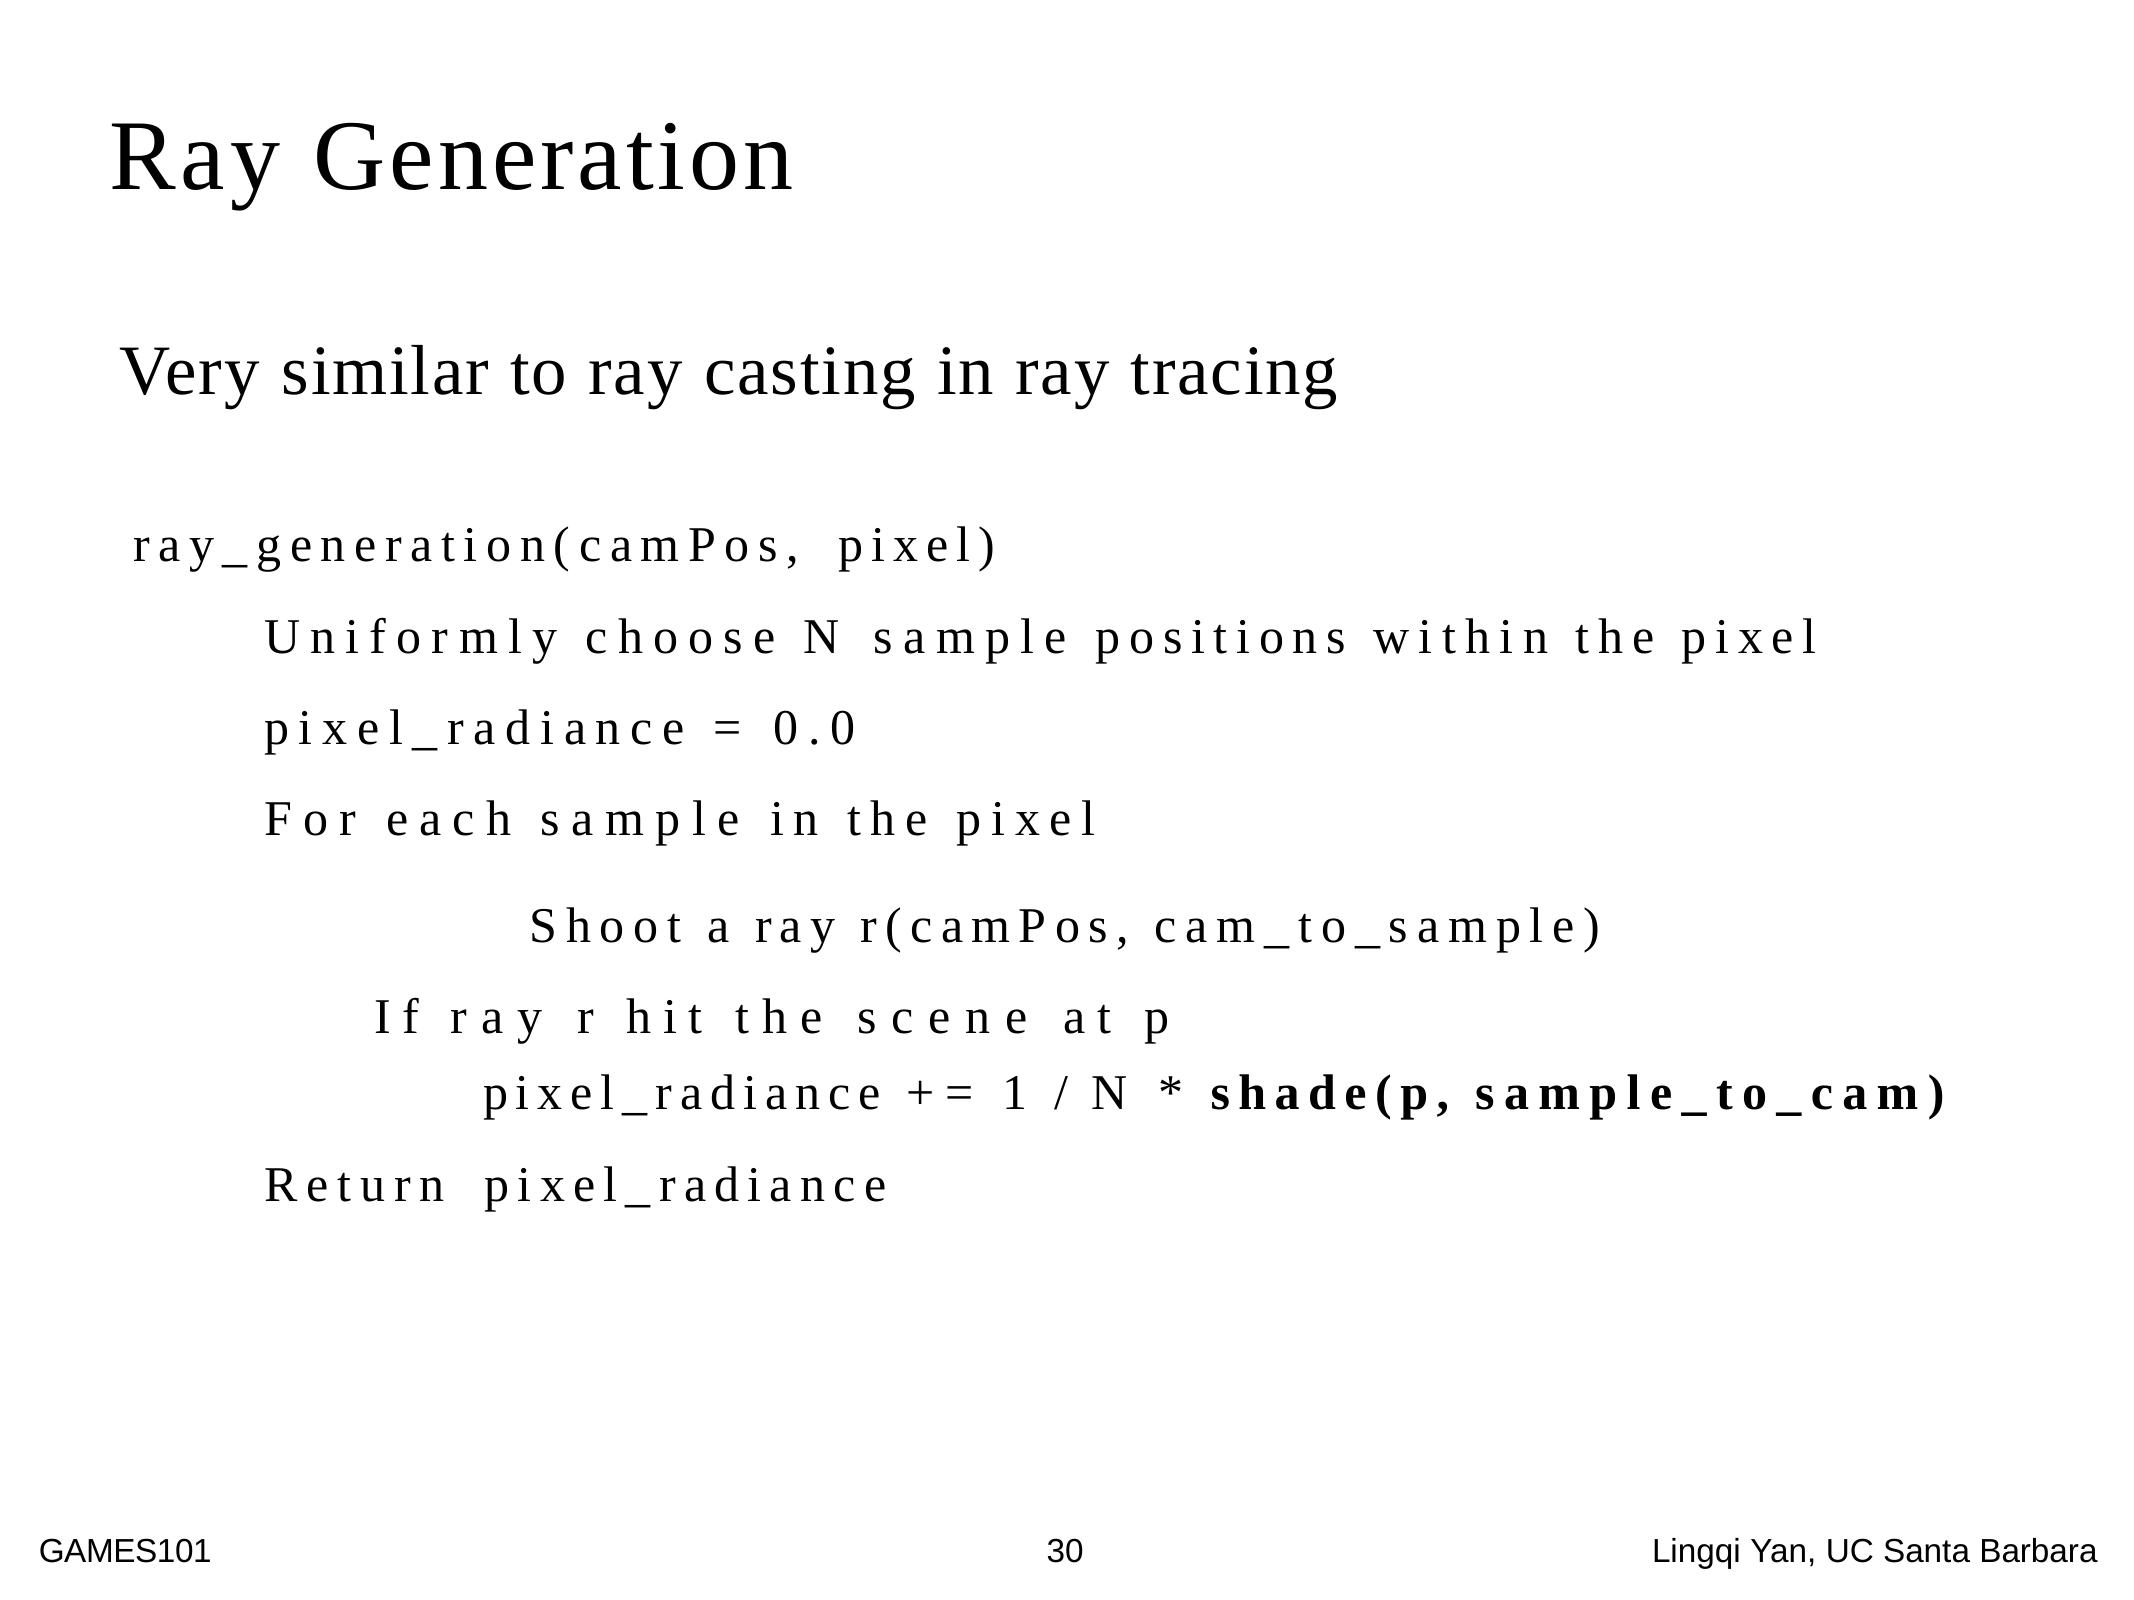

Ray Generation

Very similar to ray casting in ray tracing

ray_generation(camPos, pixel)

Uniformly choose N sample positions within the pixel

pixel_radiance = 0.0

For each sample in the pixel

Shoot a ray r(camPos, cam_to_sample)
If ray r hit the scene at p

pixel_radiance += 1 / N * shade(p, sample_to_cam)

Return pixel_radiance
GAMES101	30	Lingqi Yan, UC Santa Barbara